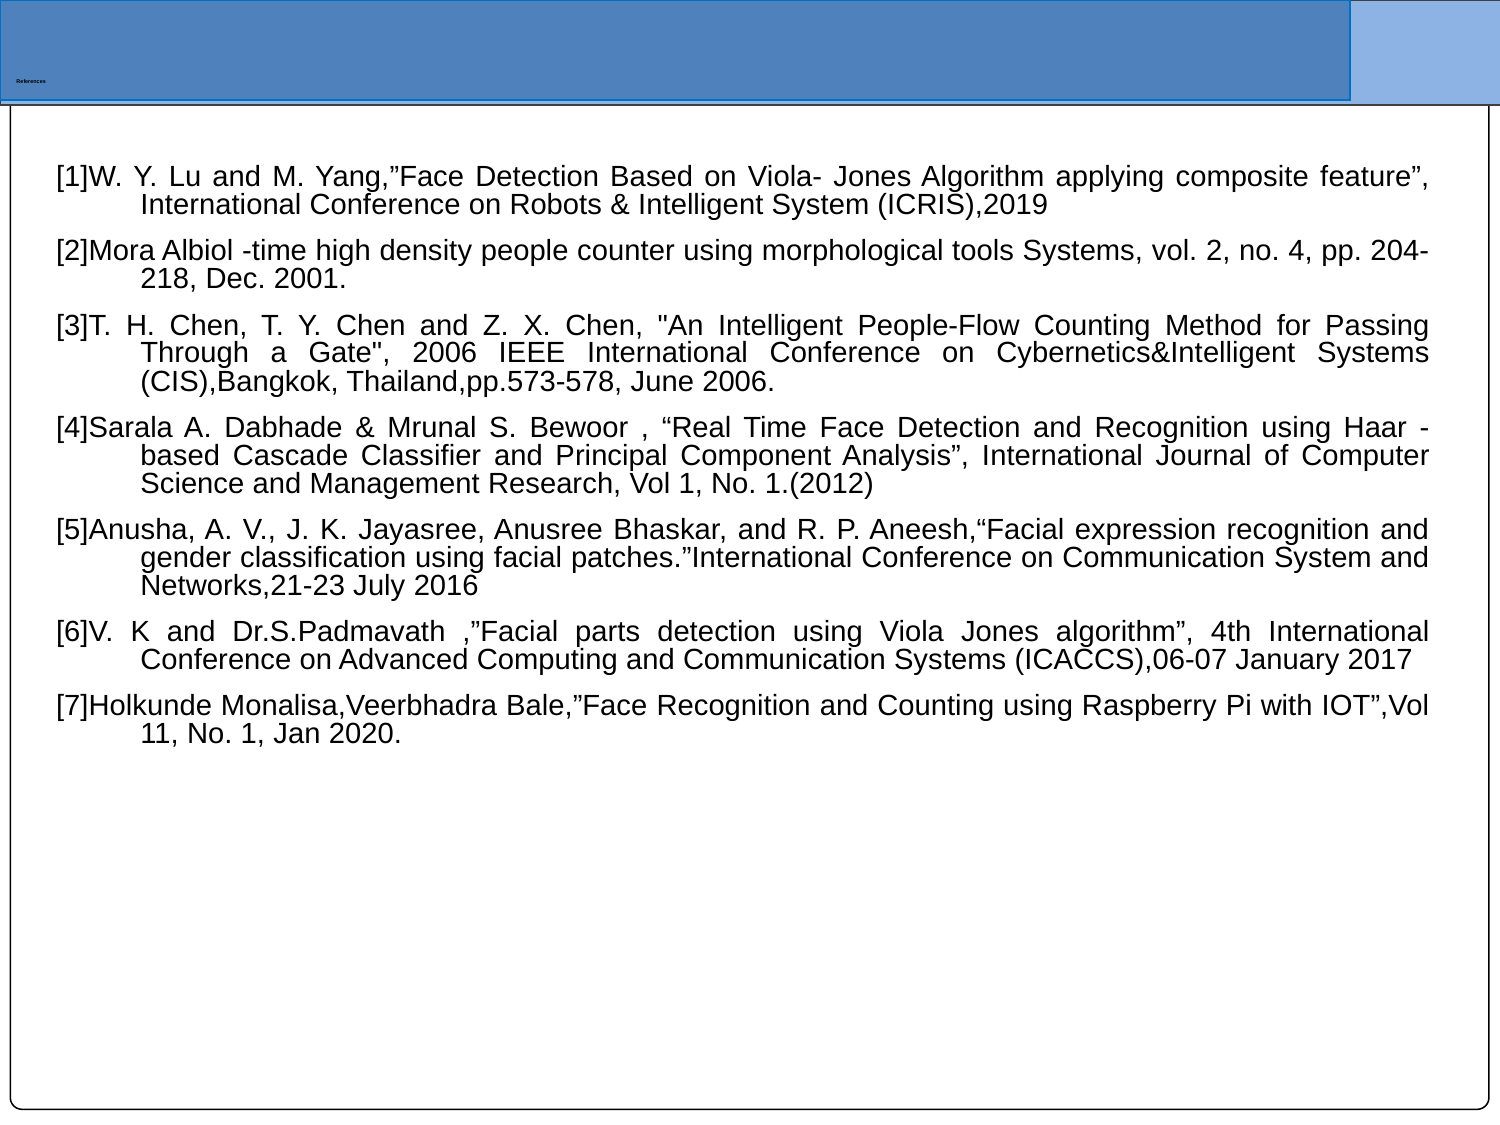

# References

[1]W. Y. Lu and M. Yang,”Face Detection Based on Viola- Jones Algorithm applying composite feature”, International Conference on Robots & Intelligent System (ICRIS),2019
[2]Mora Albiol -time high density people counter using morphological tools Systems, vol. 2, no. 4, pp. 204-218, Dec. 2001.
[3]T. H. Chen, T. Y. Chen and Z. X. Chen, "An Intelligent People-Flow Counting Method for Passing Through a Gate", 2006 IEEE International Conference on Cybernetics&Intelligent Systems (CIS),Bangkok, Thailand,pp.573-578, June 2006.
[4]Sarala A. Dabhade & Mrunal S. Bewoor , “Real Time Face Detection and Recognition using Haar - based Cascade Classifier and Principal Component Analysis”, International Journal of Computer Science and Management Research, Vol 1, No. 1.(2012)
[5]Anusha, A. V., J. K. Jayasree, Anusree Bhaskar, and R. P. Aneesh,“Facial expression recognition and gender classification using facial patches.”International Conference on Communication System and Networks,21-23 July 2016
[6]V. K and Dr.S.Padmavath ,”Facial parts detection using Viola Jones algorithm”, 4th International Conference on Advanced Computing and Communication Systems (ICACCS),06-07 January 2017
[7]Holkunde Monalisa,Veerbhadra Bale,”Face Recognition and Counting using Raspberry Pi with IOT”,Vol 11, No. 1, Jan 2020.Haar-like features.